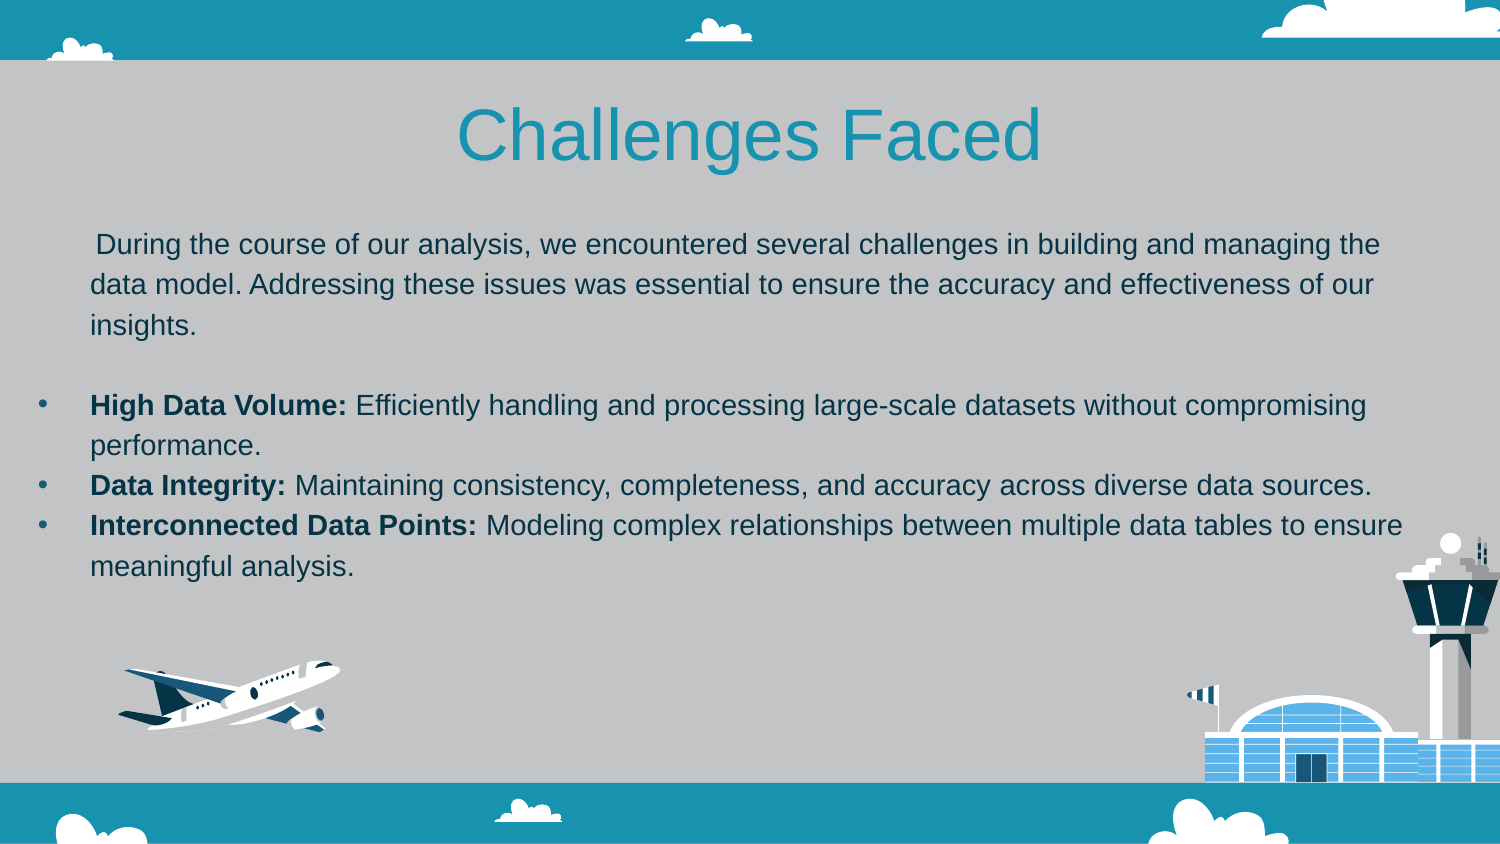

# Challenges Faced
       During the course of our analysis, we encountered several challenges in building and managing the data model. Addressing these issues was essential to ensure the accuracy and effectiveness of our insights.

High Data Volume: Efficiently handling and processing large-scale datasets without compromising performance.
Data Integrity: Maintaining consistency, completeness, and accuracy across diverse data sources.
Interconnected Data Points: Modeling complex relationships between multiple data tables to ensure meaningful analysis.